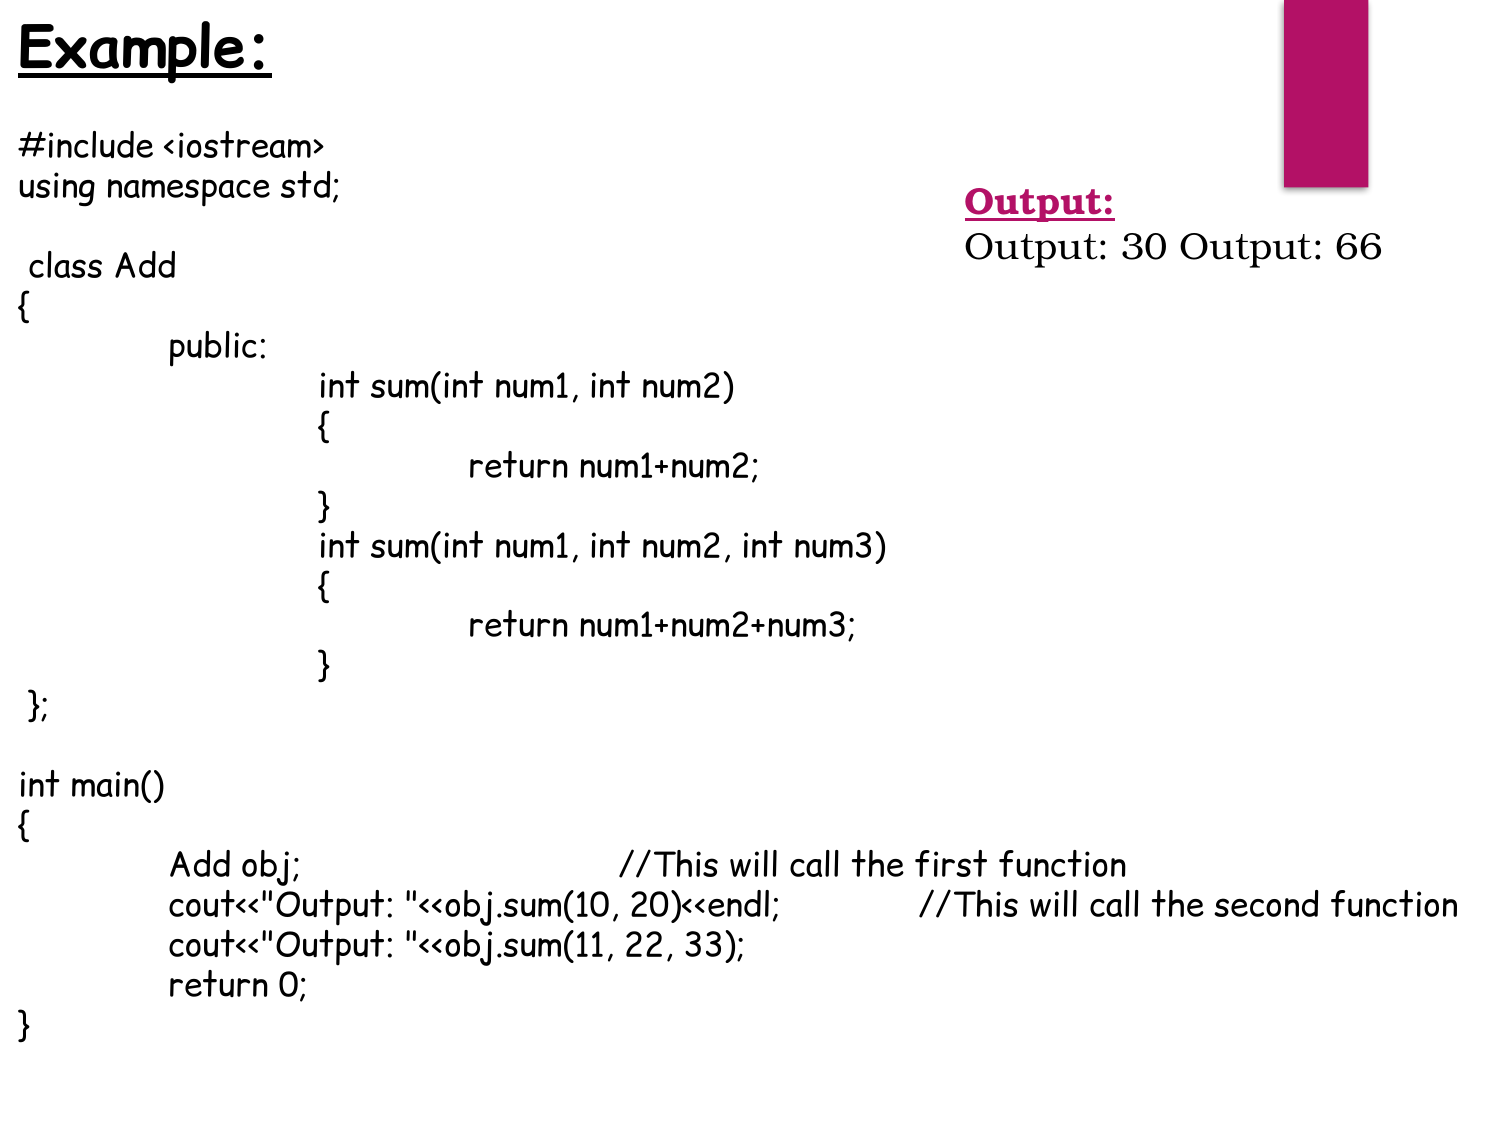

Example:

#include <iostream>
using namespace std;

 class Add
{
	public:
		int sum(int num1, int num2)
		{
			return num1+num2;
 		}
 		int sum(int num1, int num2, int num3)
		{
			return num1+num2+num3;
 		}
 };

int main()
{
	Add obj;			//This will call the first function
	cout<<"Output: "<<obj.sum(10, 20)<<endl;	//This will call the second function
	cout<<"Output: "<<obj.sum(11, 22, 33);
	return 0;
}

Output:
Output: 30 Output: 66